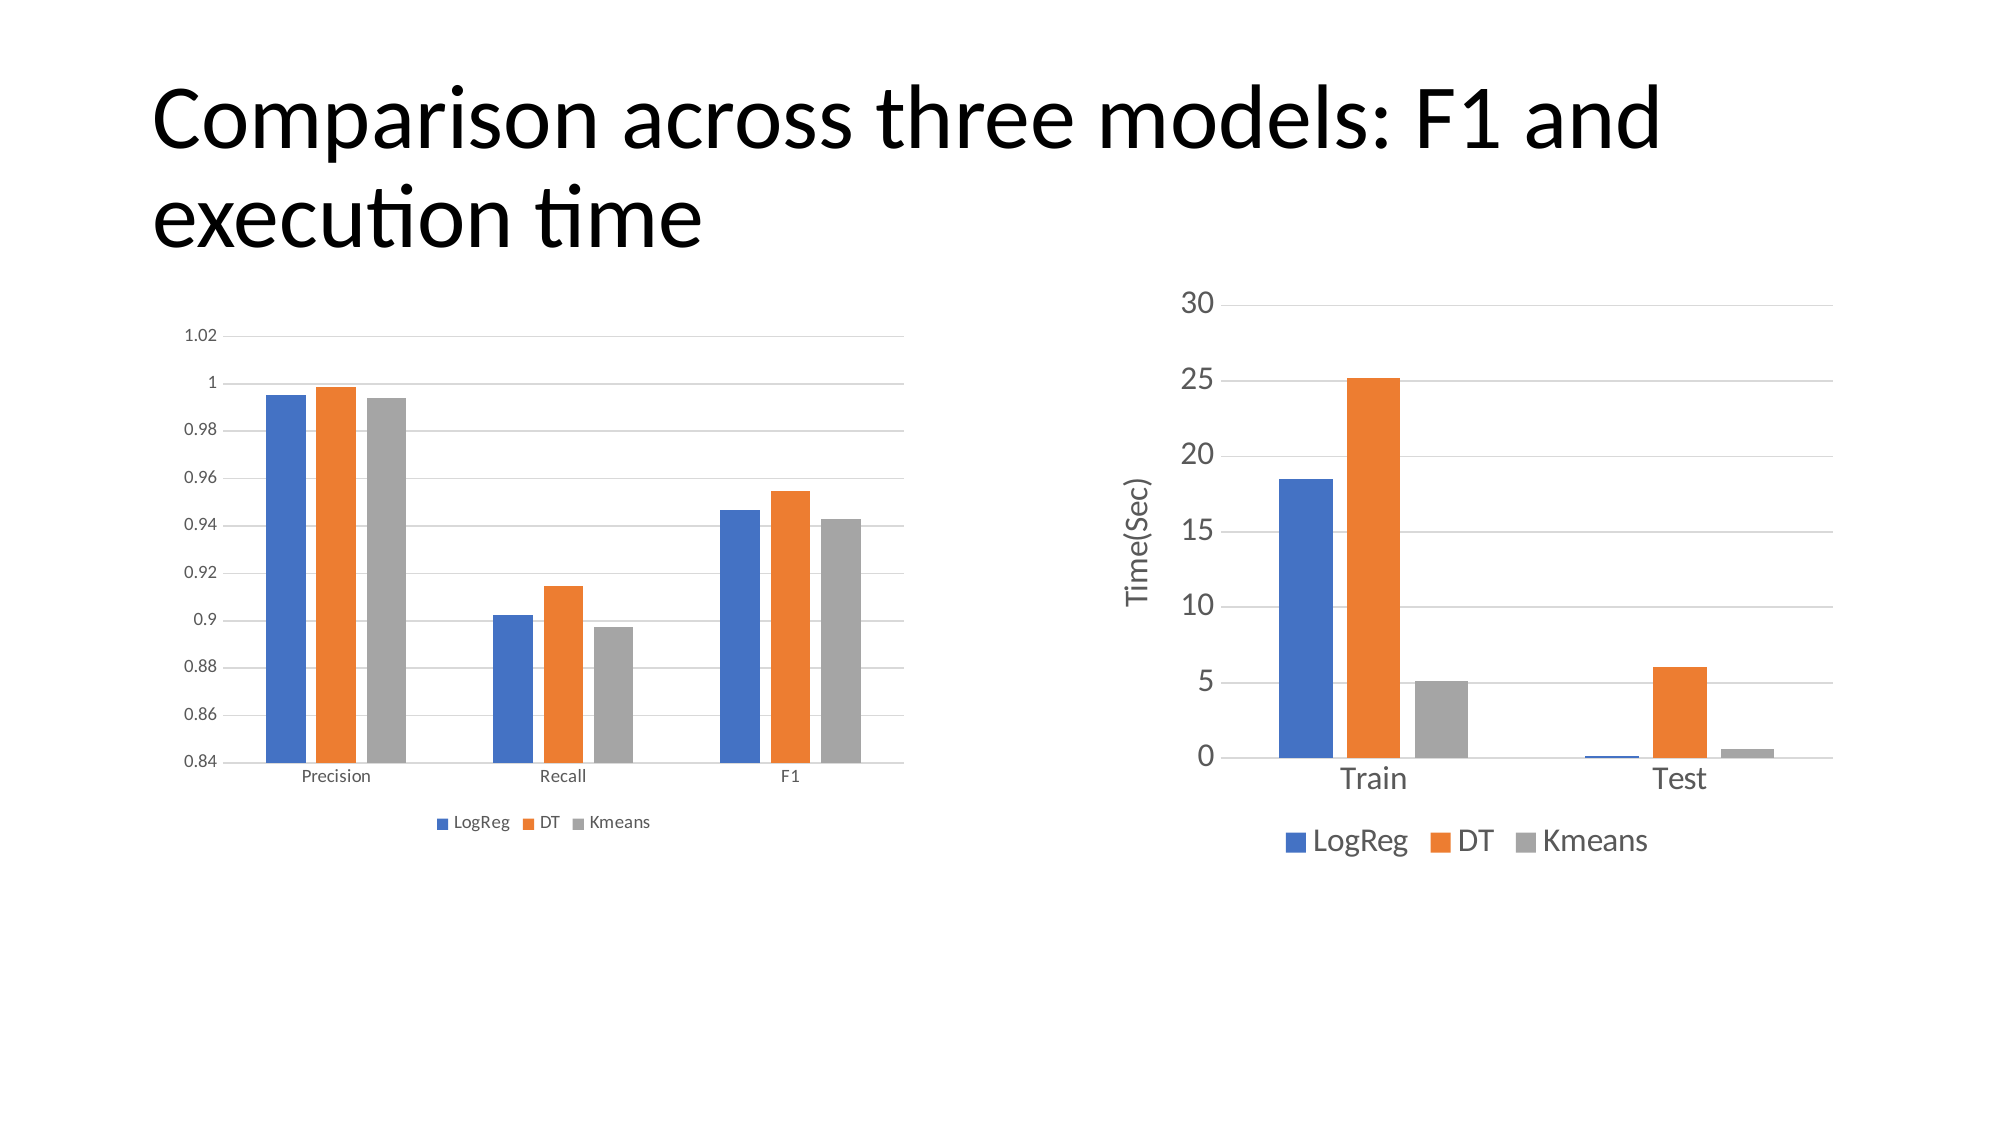

# Comparison across three models: F1 and execution time

### Chart

| Category | LogReg | DT | Kmeans |
|---|---|---|---|
| Train | 18.5 | 25.2 | 5.118 |
| Test | 0.148 | 6.03 | 0.58 |

### Chart

| Category | LogReg | DT | Kmeans |
|---|---|---|---|
| Precision | 0.995213351535 | 0.998705318221 | 0.993891488778 |
| Recall | 0.90243814787 | 0.91481655992 | 0.897223242665 |
| F1 | 0.946557883759 | 0.954922098384 | 0.943086666918 |